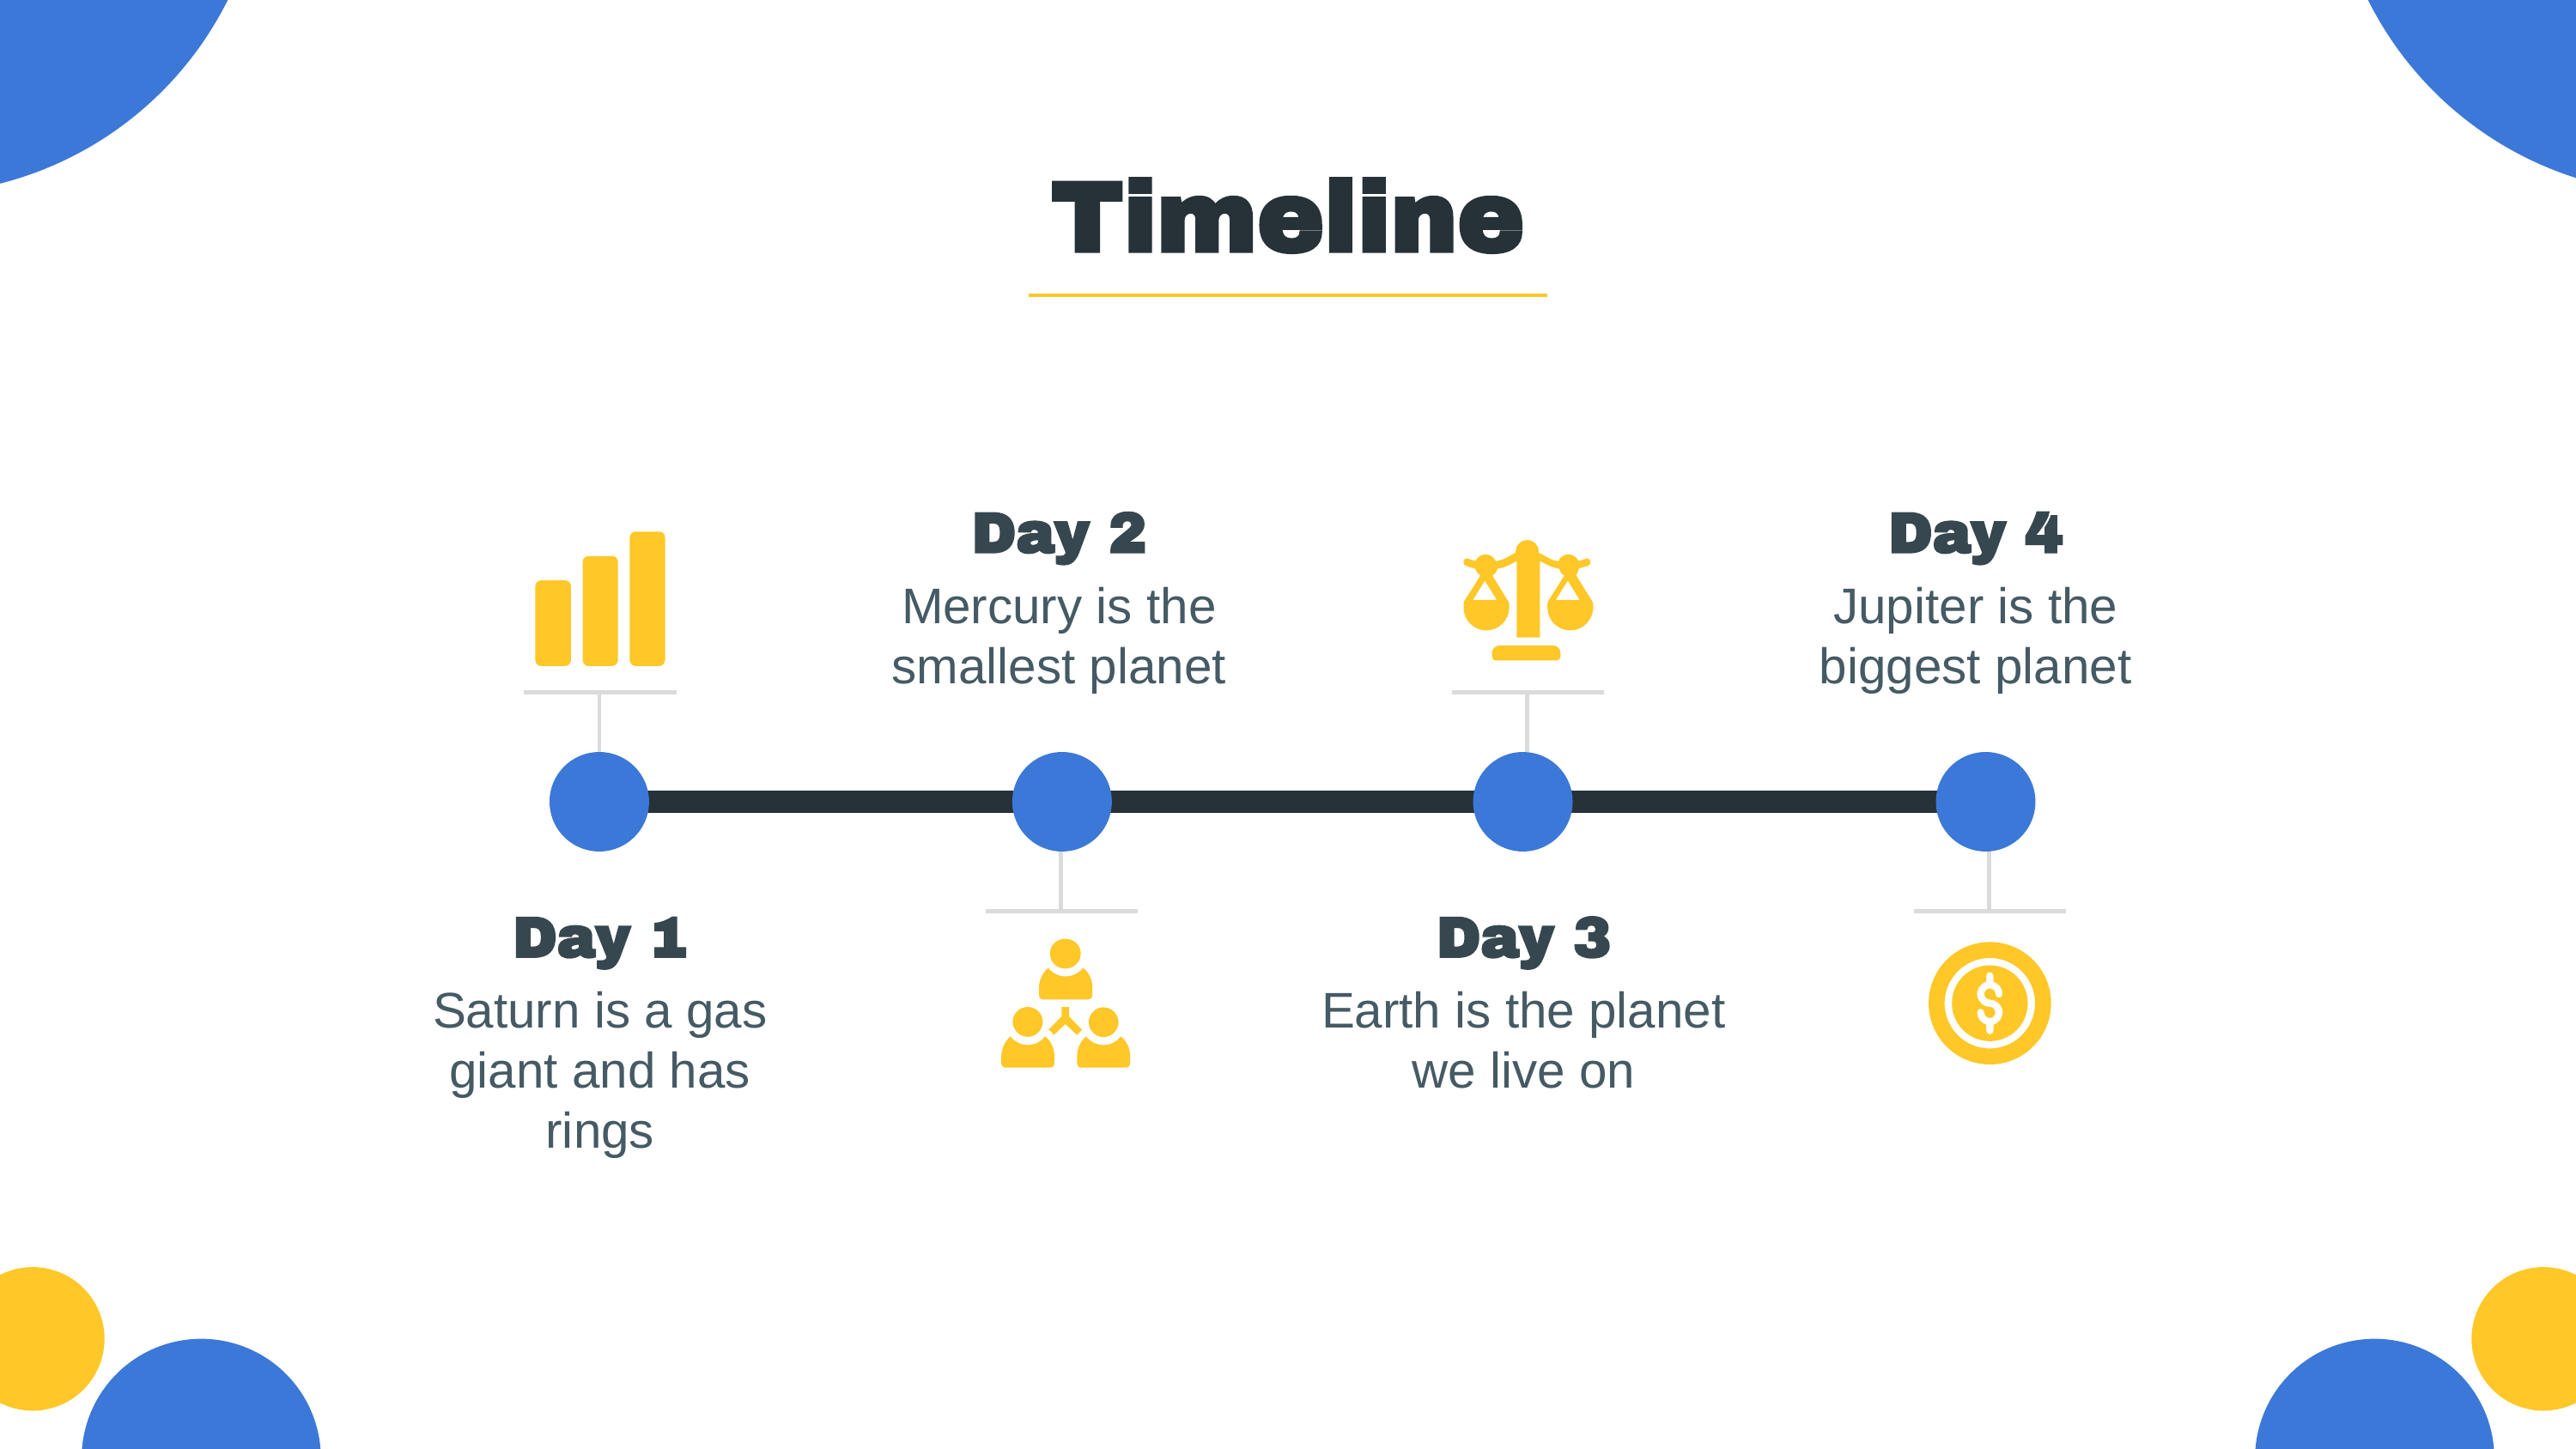

# Timeline
Day 2
Day 4

Mercury is the smallest planet
Jupiter is the biggest planet

Day 1
Day 3

Saturn is a gas giant and has rings
Earth is the planet we live on